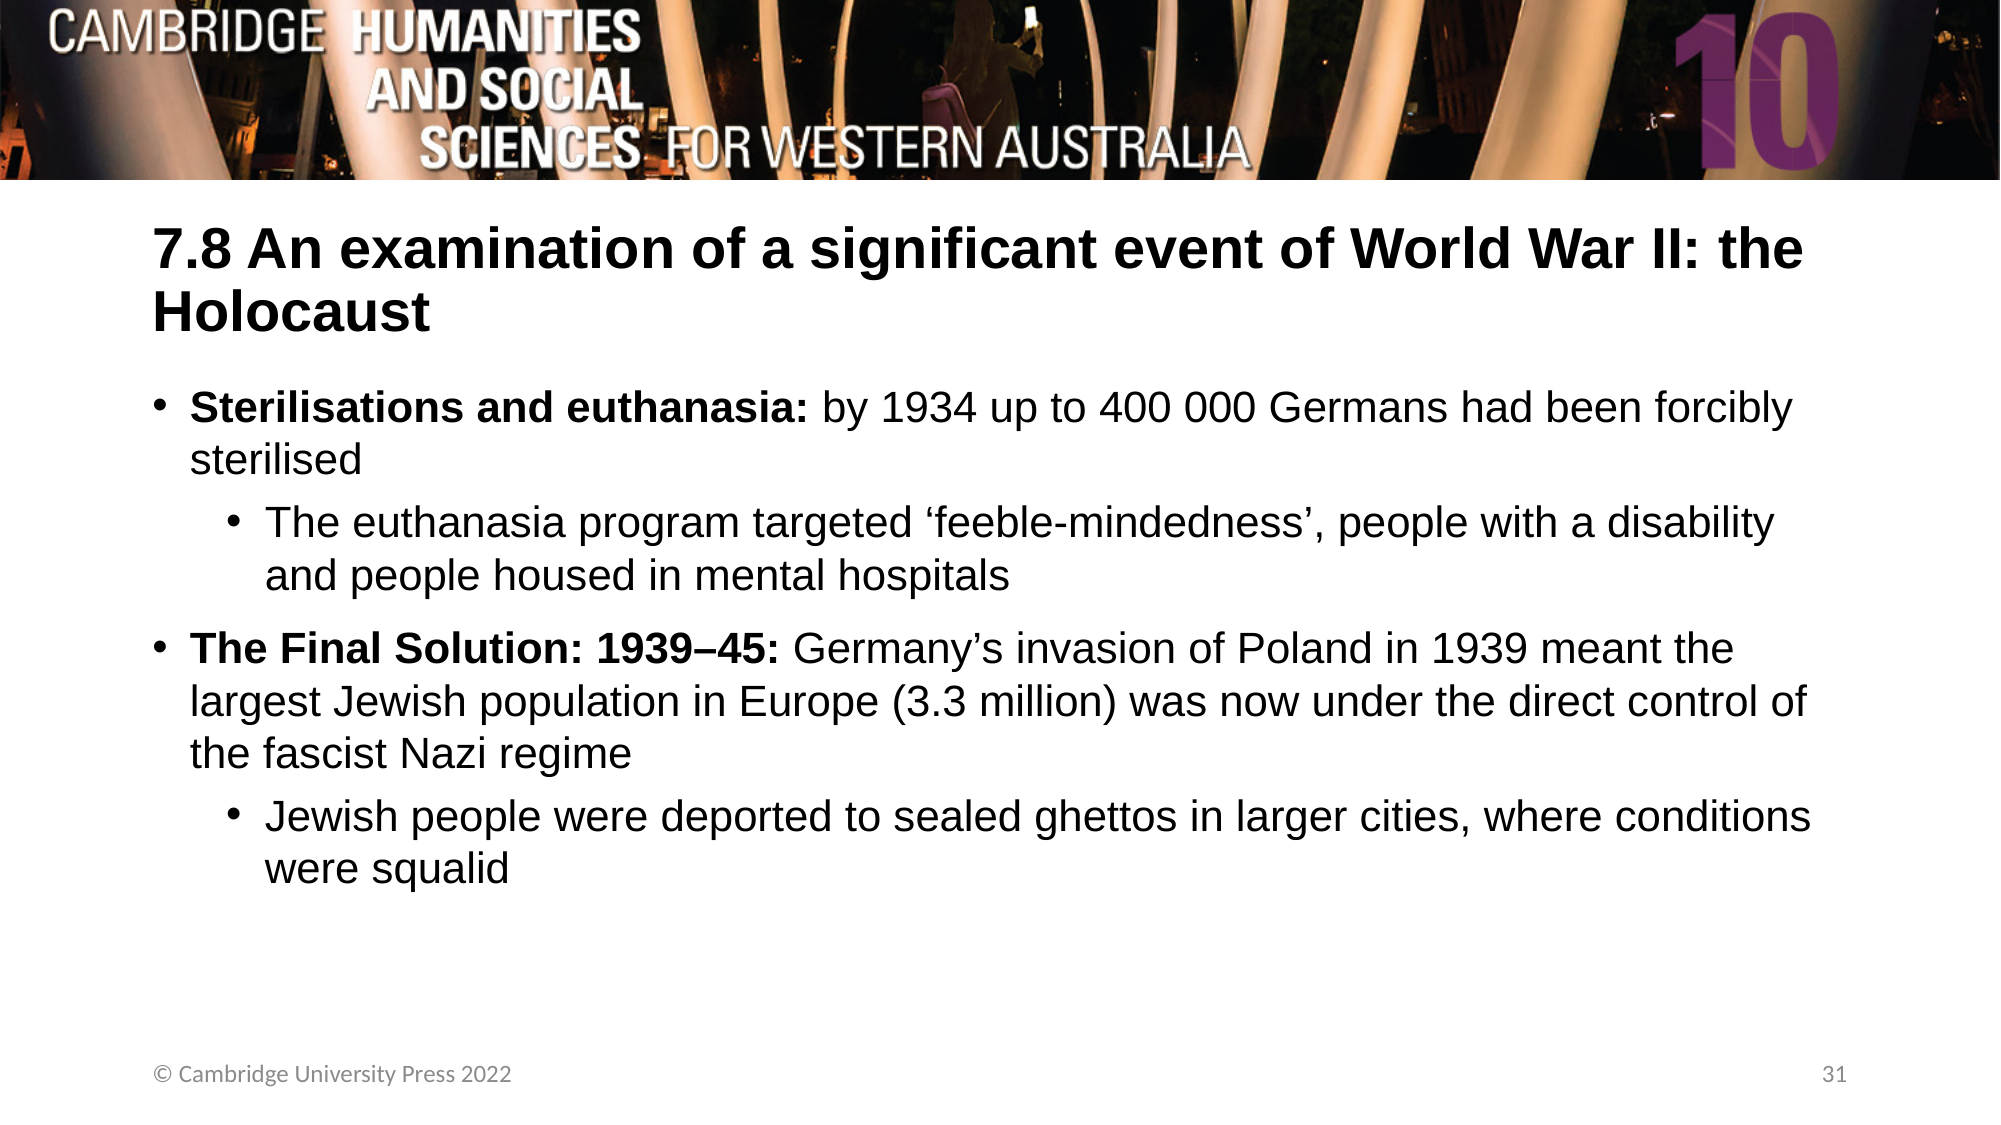

# 7.8 An examination of a significant event of World War II: the Holocaust
Sterilisations and euthanasia: by 1934 up to 400 000 Germans had been forcibly sterilised
The euthanasia program targeted ‘feeble-mindedness’, people with a disability and people housed in mental hospitals
The Final Solution: 1939–45: Germany’s invasion of Poland in 1939 meant the largest Jewish population in Europe (3.3 million) was now under the direct control of the fascist Nazi regime
Jewish people were deported to sealed ghettos in larger cities, where conditions were squalid
© Cambridge University Press 2022
31